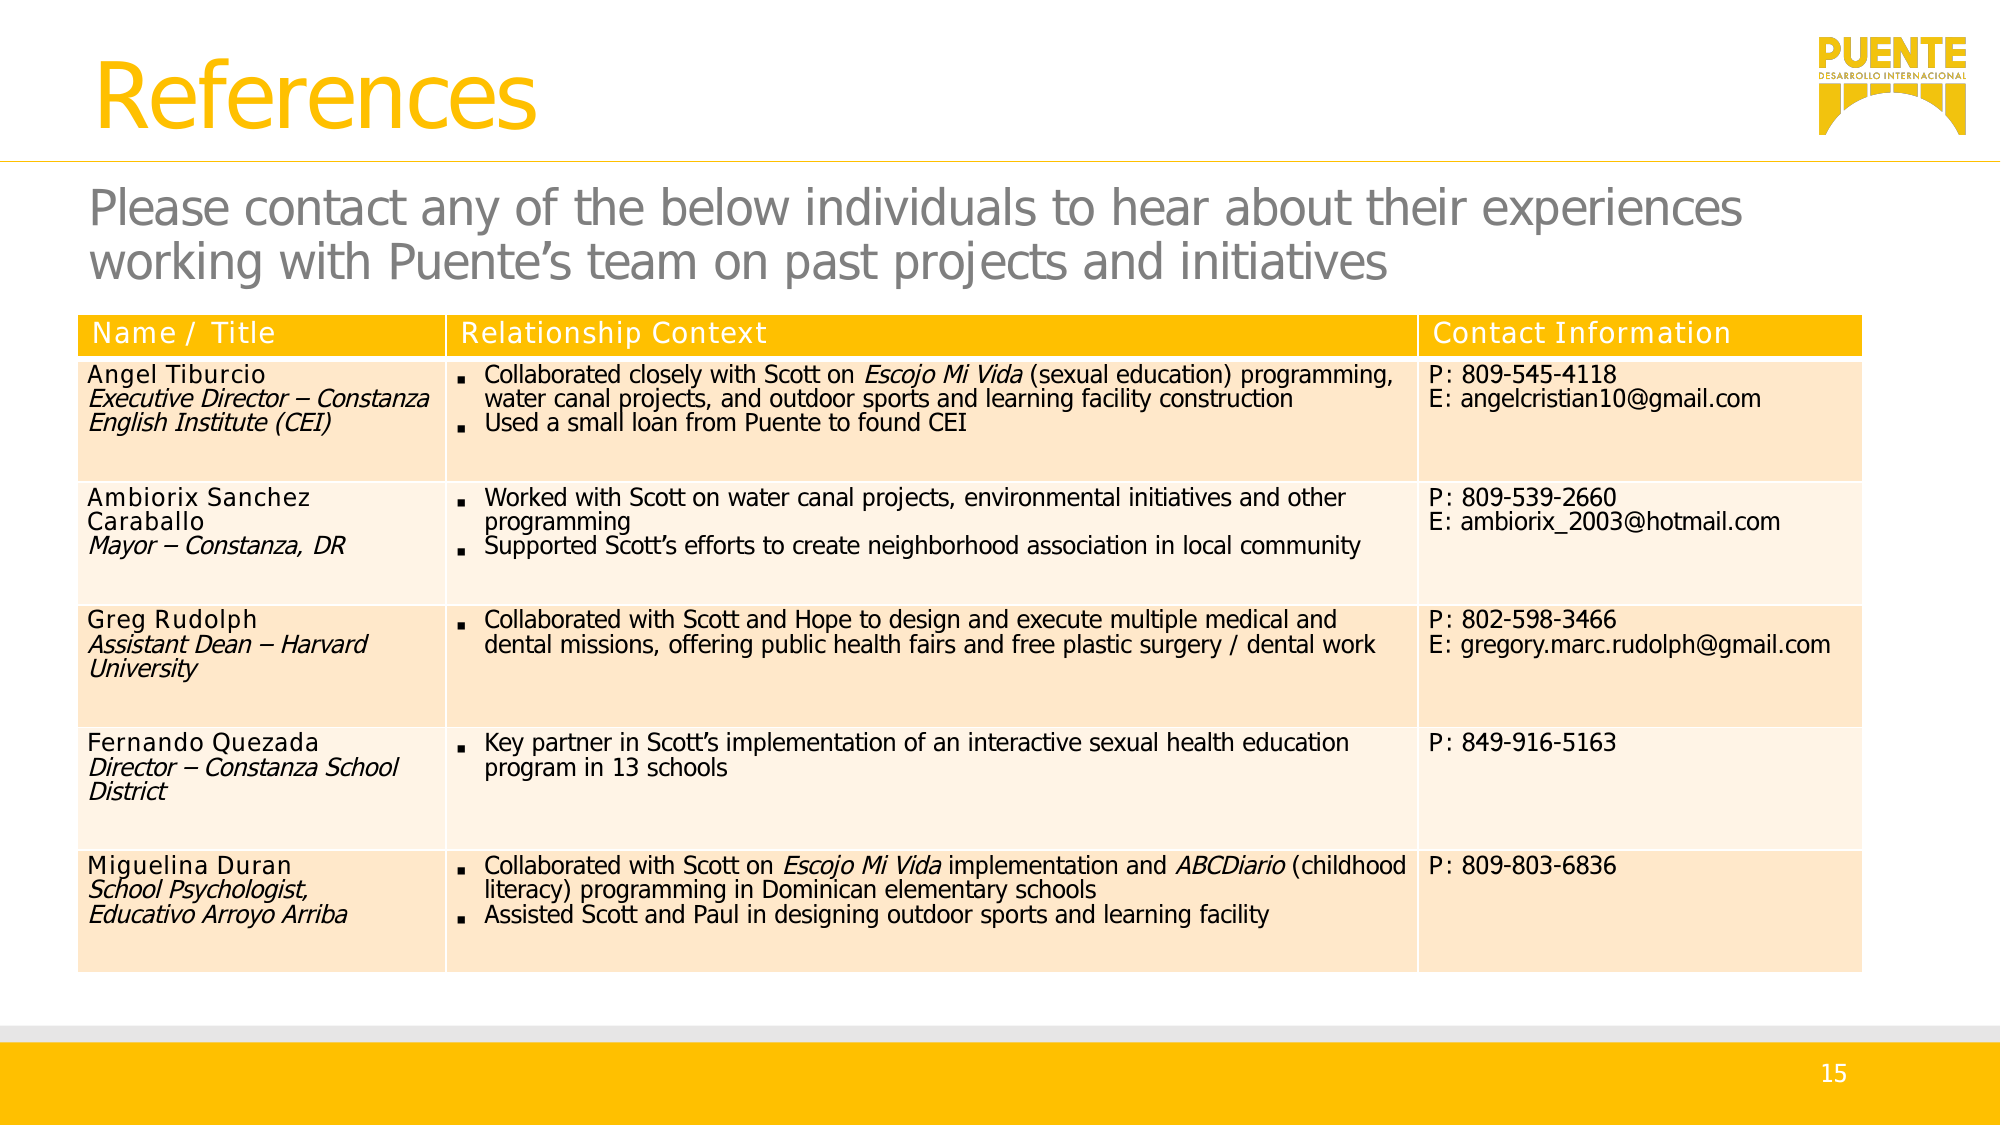

# References
Please contact any of the below individuals to hear about their experiences working with Puente’s team on past projects and initiatives
| Name / Title | Relationship Context | Contact Information |
| --- | --- | --- |
| Angel Tiburcio Executive Director – Constanza English Institute (CEI) | Collaborated closely with Scott on Escojo Mi Vida (sexual education) programming, water canal projects, and outdoor sports and learning facility construction Used a small loan from Puente to found CEI | P: 809-545-4118 E: angelcristian10@gmail.com |
| Ambiorix Sanchez Caraballo Mayor – Constanza, DR | Worked with Scott on water canal projects, environmental initiatives and other programming Supported Scott’s efforts to create neighborhood association in local community | P: 809-539-2660 E: ambiorix\_2003@hotmail.com |
| Greg Rudolph Assistant Dean – Harvard University | Collaborated with Scott and Hope to design and execute multiple medical and dental missions, offering public health fairs and free plastic surgery / dental work | P: 802-598-3466 E: gregory.marc.rudolph@gmail.com |
| Fernando Quezada Director – Constanza School District | Key partner in Scott’s implementation of an interactive sexual health education program in 13 schools | P: 849-916-5163 |
| Miguelina Duran School Psychologist, Educativo Arroyo Arriba | Collaborated with Scott on Escojo Mi Vida implementation and ABCDiario (childhood literacy) programming in Dominican elementary schools Assisted Scott and Paul in designing outdoor sports and learning facility | P: 809-803-6836 |
15